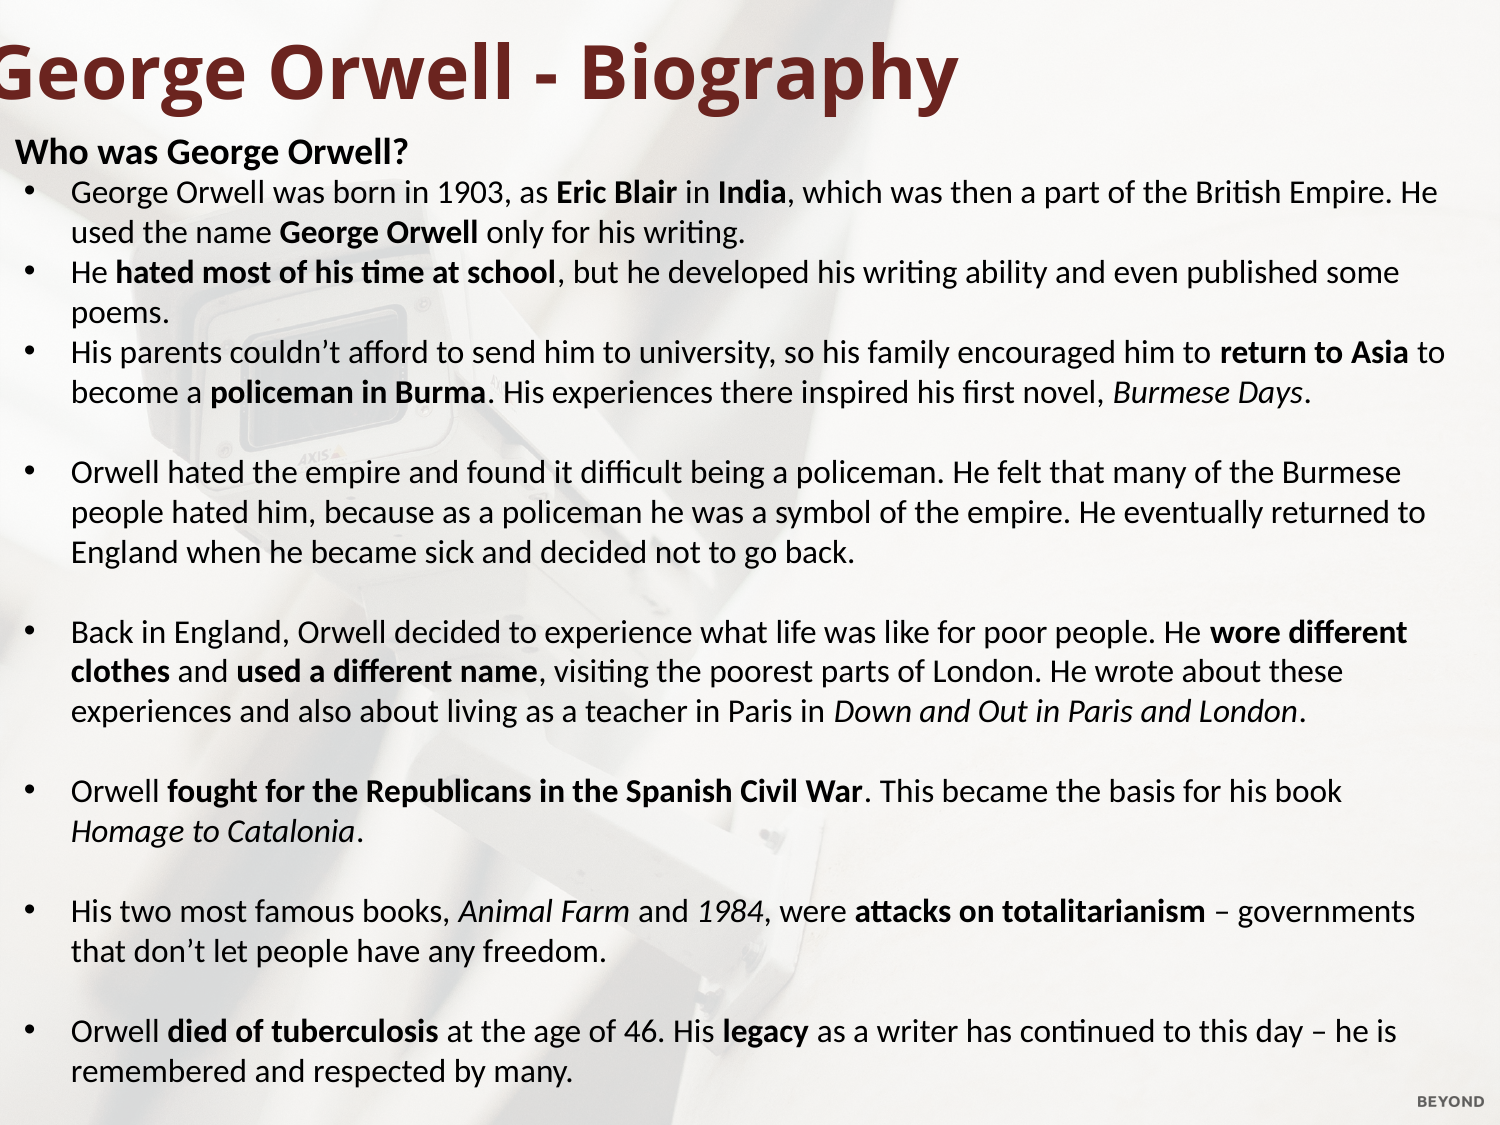

George Orwell - Biography
Who was George Orwell?

George Orwell was born in 1903, as Eric Blair in India, which was then a part of the British Empire. He used the name George Orwell only for his writing.
He hated most of his time at school, but he developed his writing ability and even published some poems.
His parents couldn’t afford to send him to university, so his family encouraged him to return to Asia to become a policeman in Burma. His experiences there inspired his first novel, Burmese Days.

Orwell hated the empire and found it difficult being a policeman. He felt that many of the Burmese people hated him, because as a policeman he was a symbol of the empire. He eventually returned to England when he became sick and decided not to go back.

Back in England, Orwell decided to experience what life was like for poor people. He wore different clothes and used a different name, visiting the poorest parts of London. He wrote about these experiences and also about living as a teacher in Paris in Down and Out in Paris and London.

Orwell fought for the Republicans in the Spanish Civil War. This became the basis for his book Homage to Catalonia.

His two most famous books, Animal Farm and 1984, were attacks on totalitarianism – governments that don’t let people have any freedom.

Orwell died of tuberculosis at the age of 46. His legacy as a writer has continued to this day – he is remembered and respected by many.